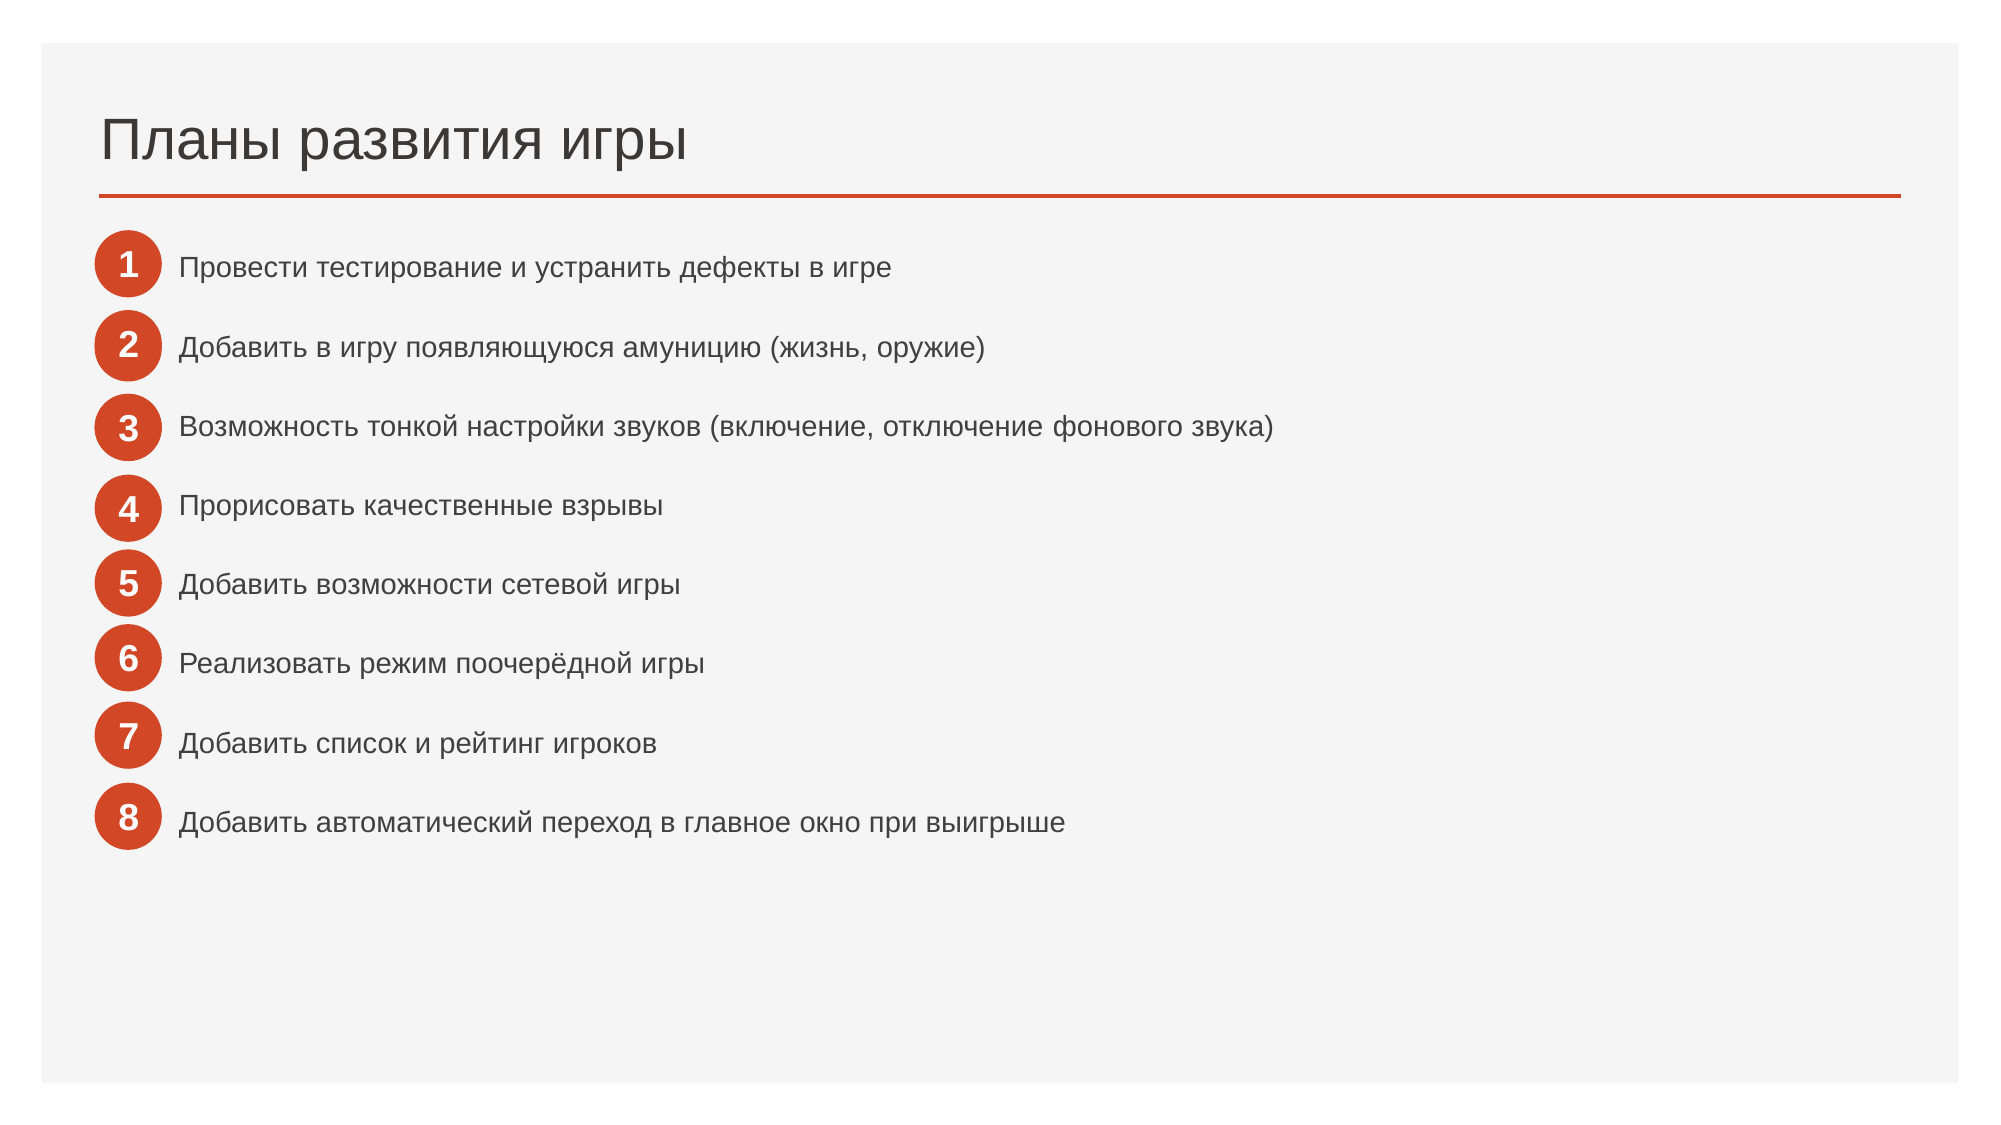

# Планы развития игры

1
Провести тестирование и устранить дефекты в игре
Добавить в игру появляющуюся амуницию (жизнь, оружие)
Возможность тонкой настройки звуков (включение, отключение фонового звука)
Прорисовать качественные взрывы
Добавить возможности сетевой игры
Реализовать режим поочерёдной игры
Добавить список и рейтинг игроков
Добавить автоматический переход в главное окно при выигрыше

2

2

3

3

4

5

6

7

8